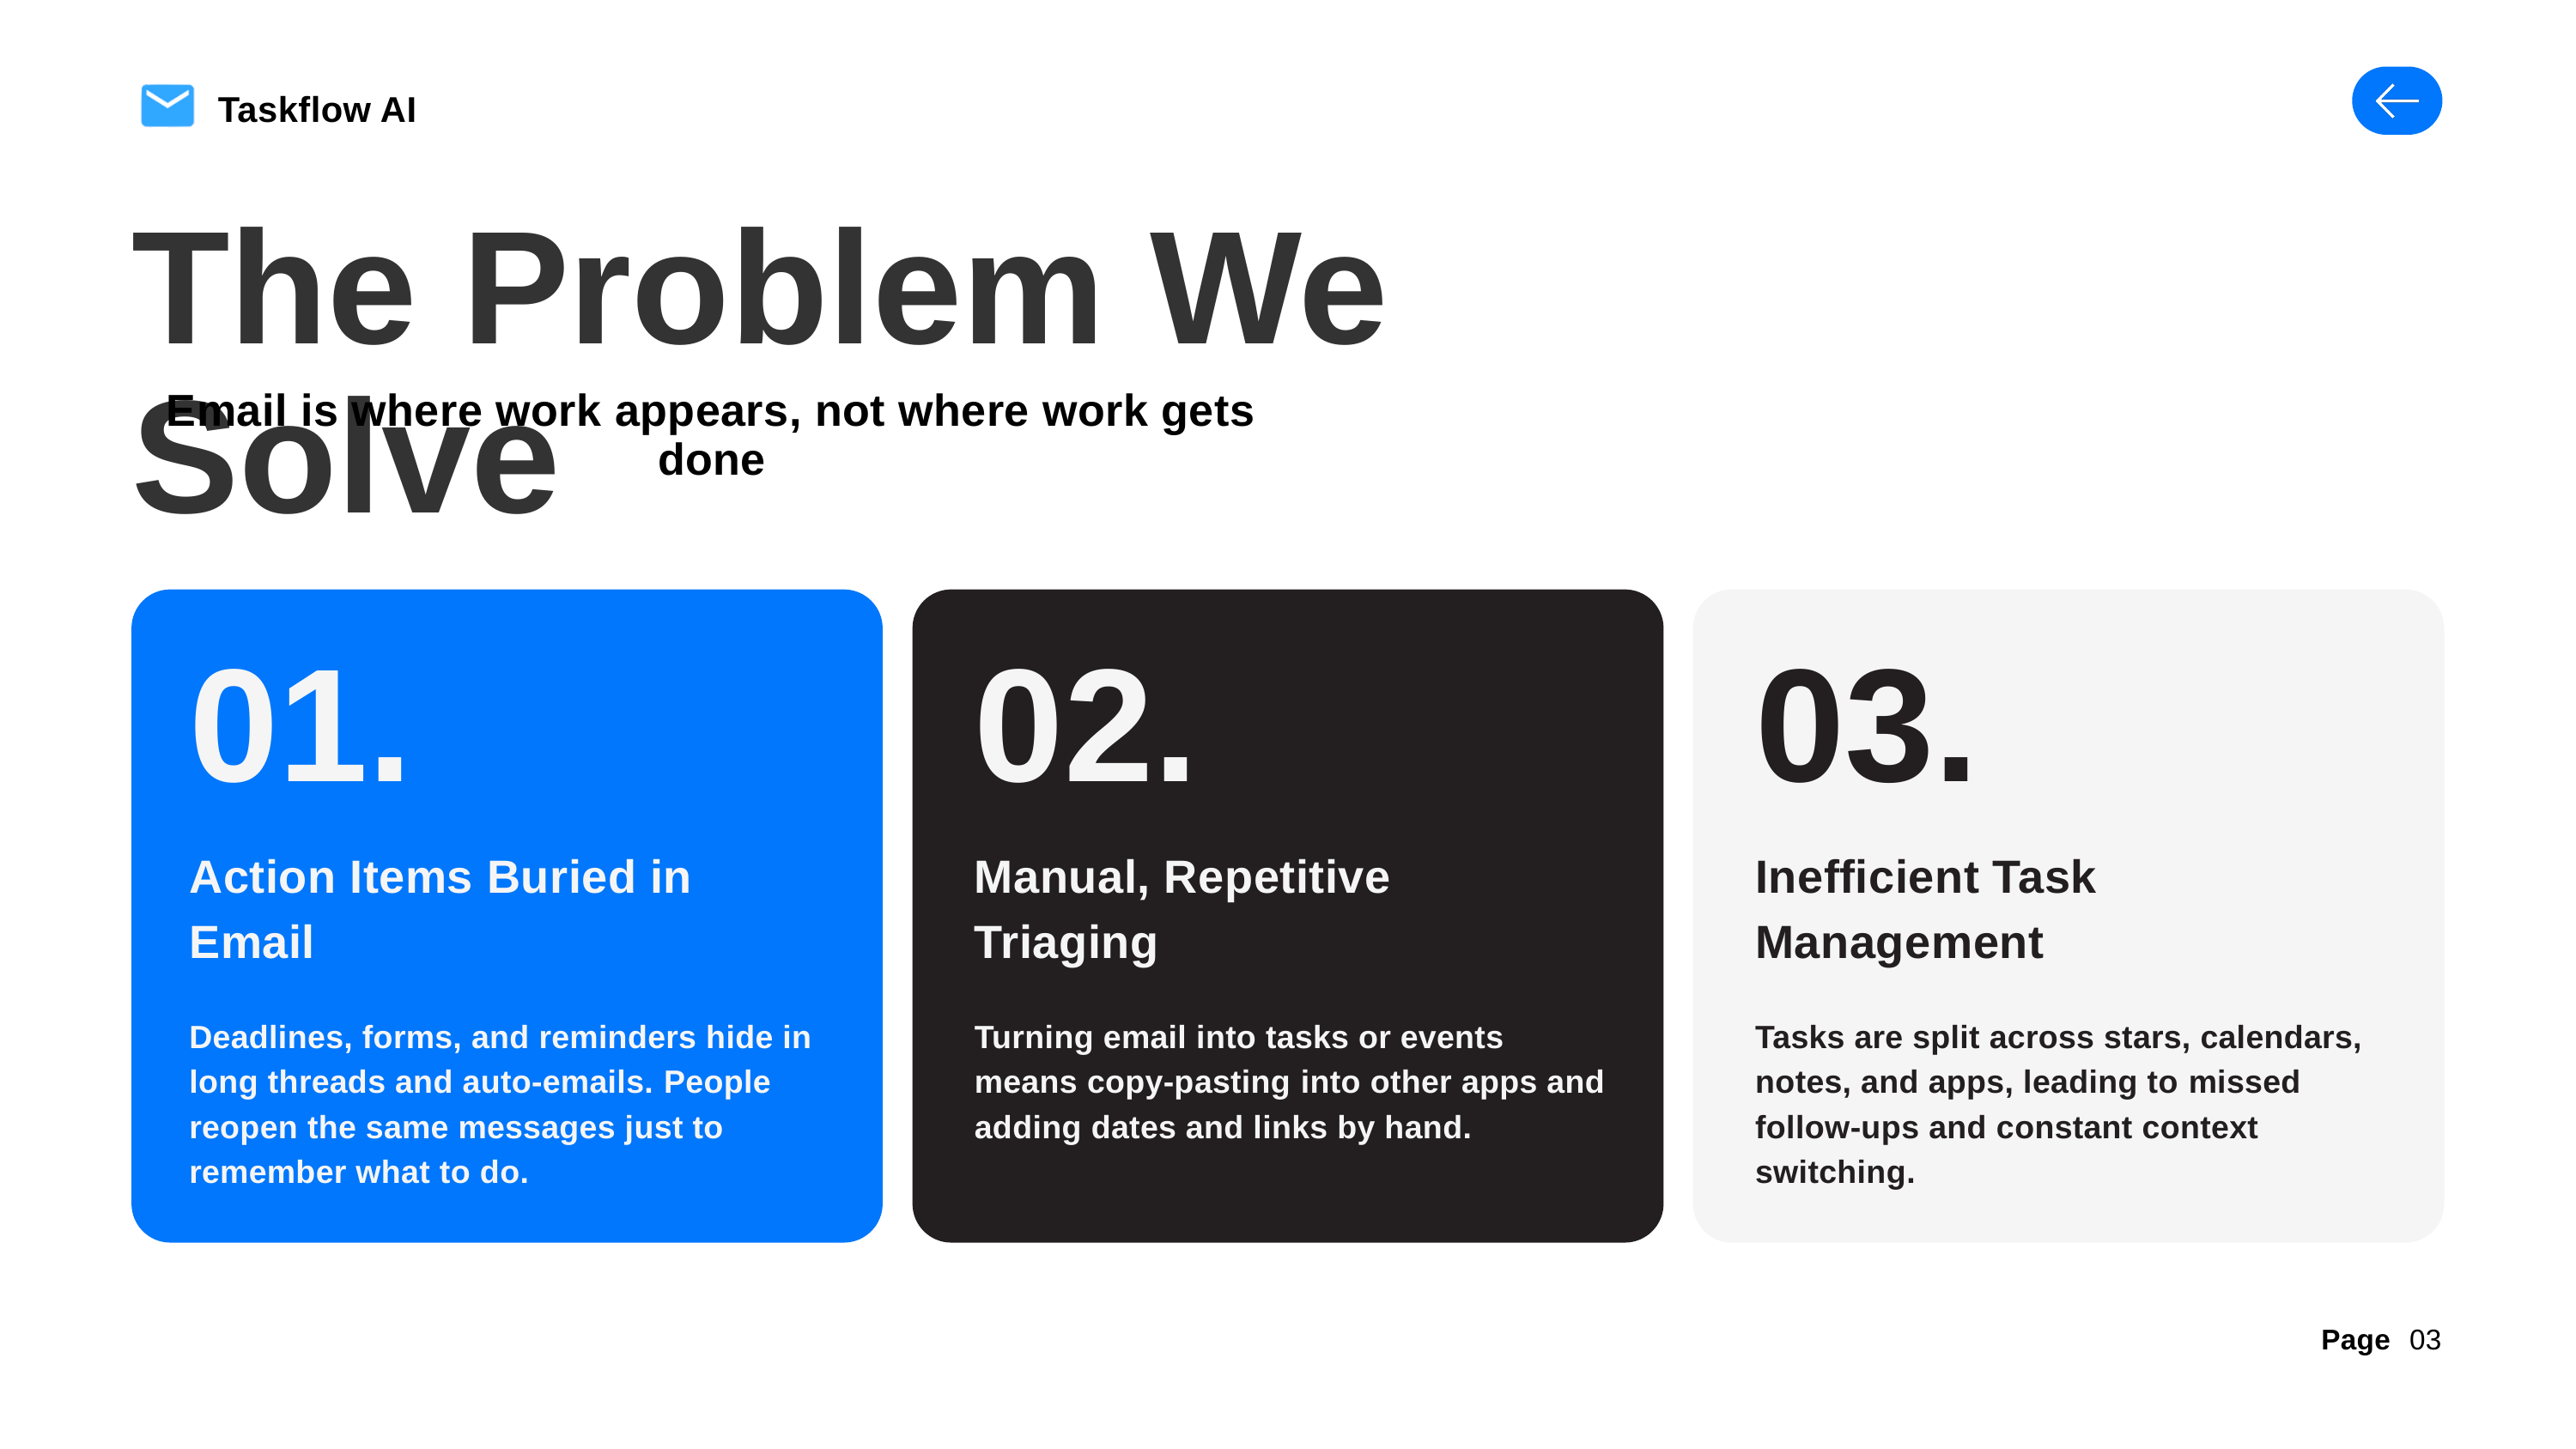

Taskflow AI

The Problem We Solve
Email is where work appears, not where work gets done

01.
02.
03.
Action Items Buried in Email
Manual, Repetitive Triaging
Inefficient Task Management
Deadlines, forms, and reminders hide in long threads and auto-emails. People reopen the same messages just to remember what to do.
Turning email into tasks or events means copy-pasting into other apps and adding dates and links by hand.
Tasks are split across stars, calendars, notes, and apps, leading to missed follow-ups and constant context switching.
Page
03